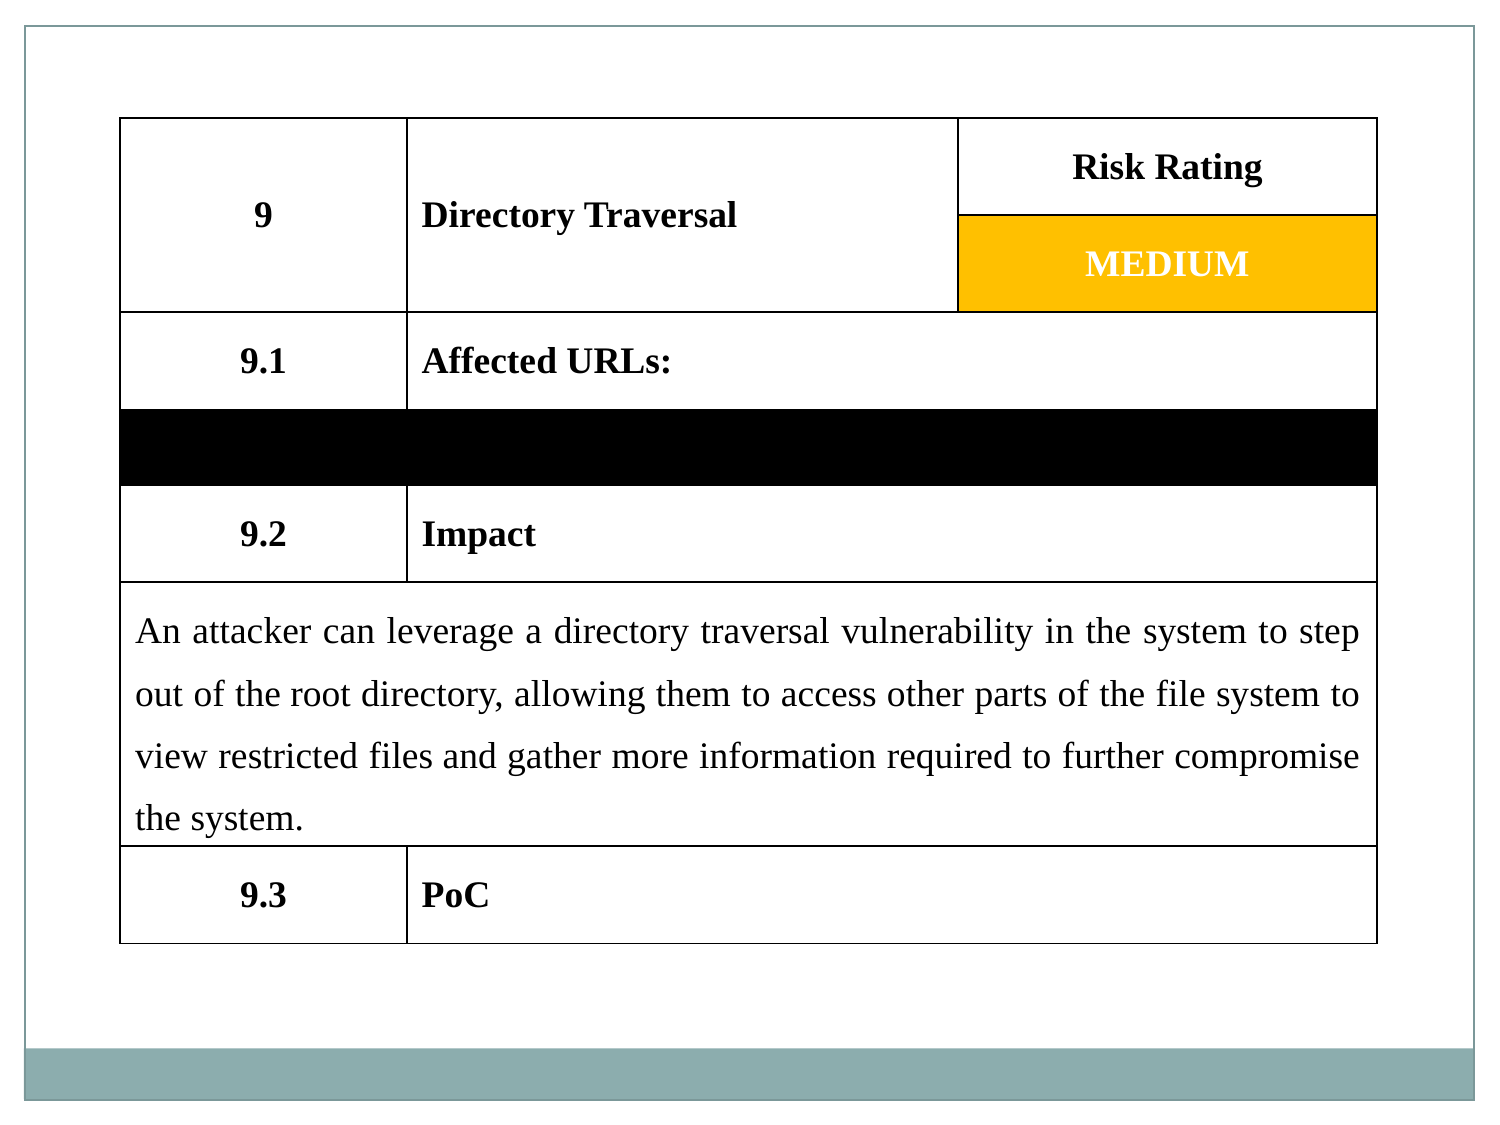

| 9 | Directory Traversal | Risk Rating |
| --- | --- | --- |
|  |  | MEDIUM |
| 9.1 | Affected URLs: |  |
| https://www.zse.co./ |  |  |
| 9.2 | Impact |  |
| An attacker can leverage a directory traversal vulnerability in the system to step out of the root directory, allowing them to access other parts of the file system to view restricted files and gather more information required to further compromise the system. |  |  |
| 9.3 | PoC |  |